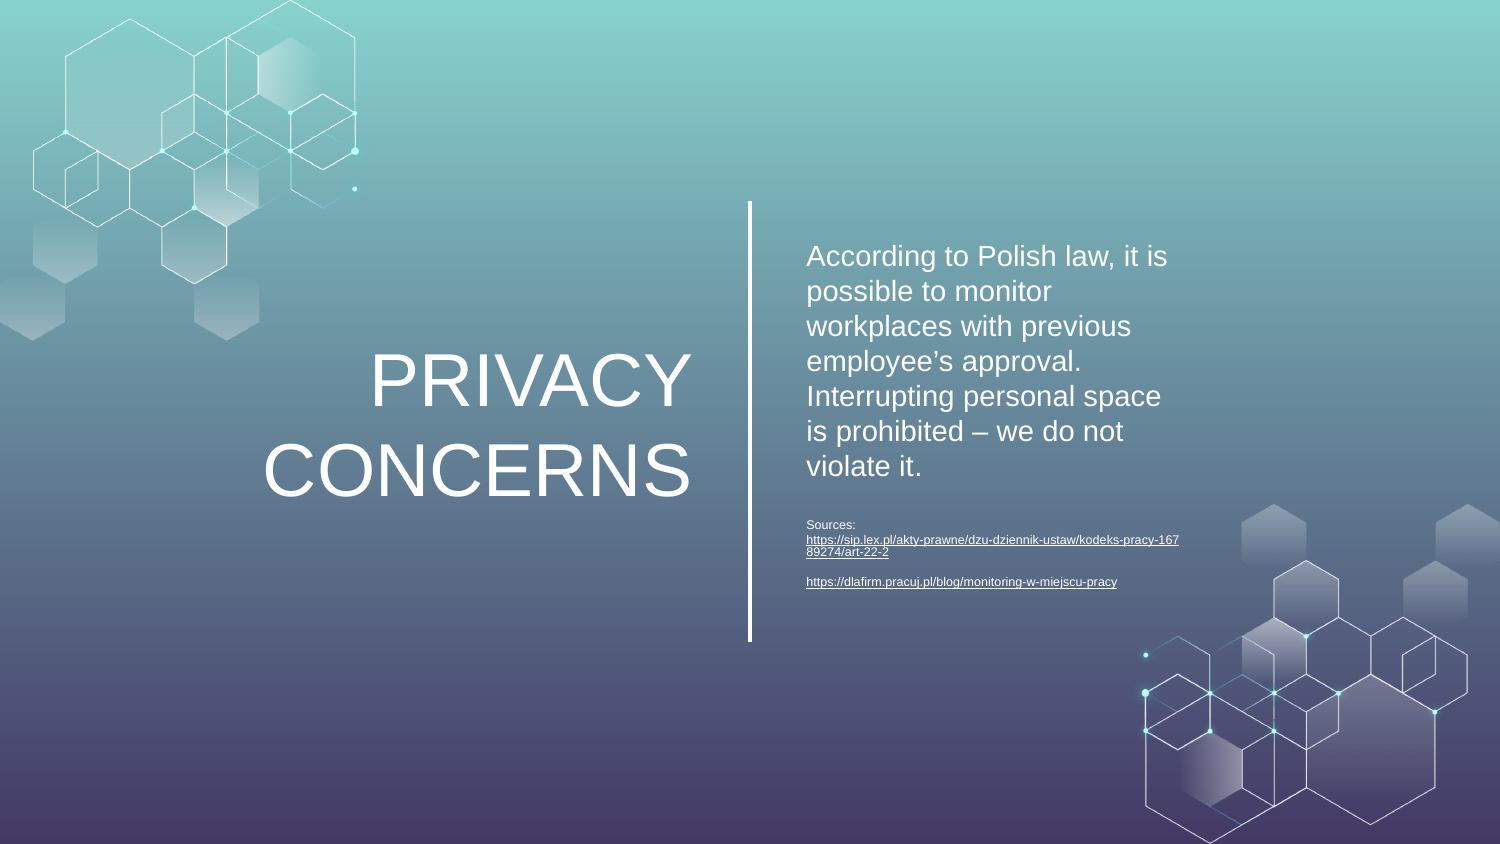

According to Polish law, it is possible to monitor workplaces with previous employee’s approval.
Interrupting personal space is prohibited – we do not violate it.

Sources:
https://sip.lex.pl/akty-prawne/dzu-dziennik-ustaw/kodeks-pracy-16789274/art-22-2
https://dlafirm.pracuj.pl/blog/monitoring-w-miejscu-pracy

# PRIVACY CONCERNS